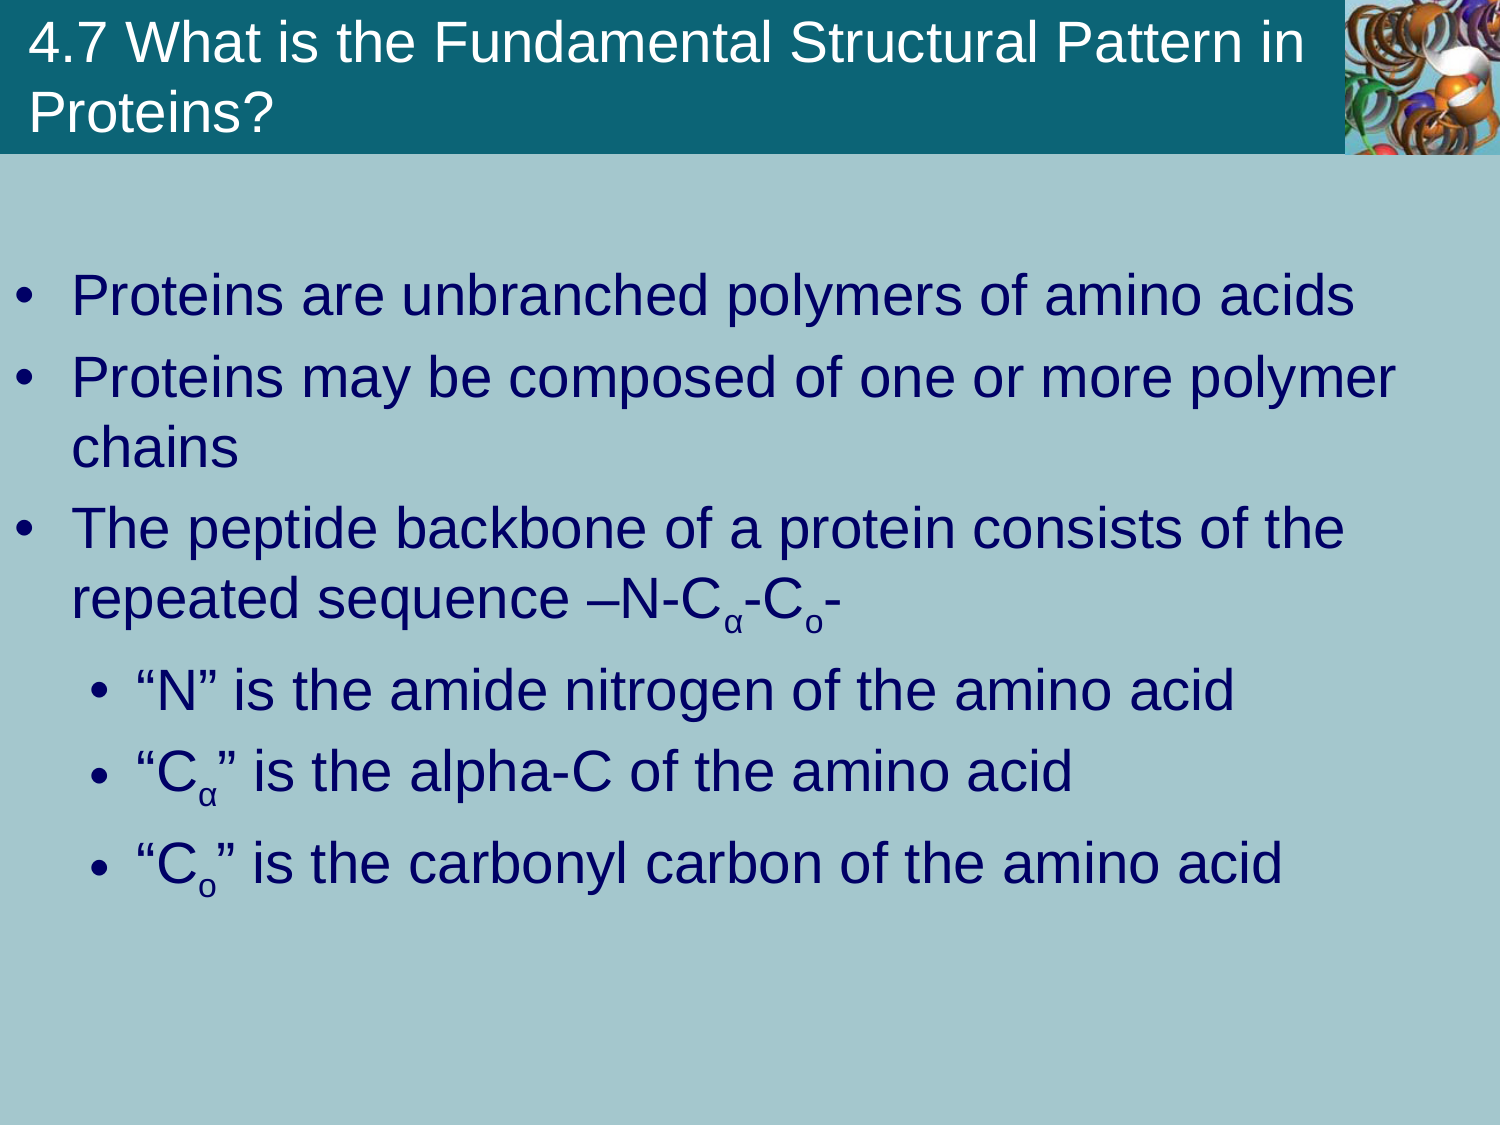

4.7 What is the Fundamental Structural Pattern in Proteins?
Proteins are unbranched polymers of amino acids
Proteins may be composed of one or more polymer chains
The peptide backbone of a protein consists of the repeated sequence –N-Cα-Co-
“N” is the amide nitrogen of the amino acid
“Cα” is the alpha-C of the amino acid
“Co” is the carbonyl carbon of the amino acid